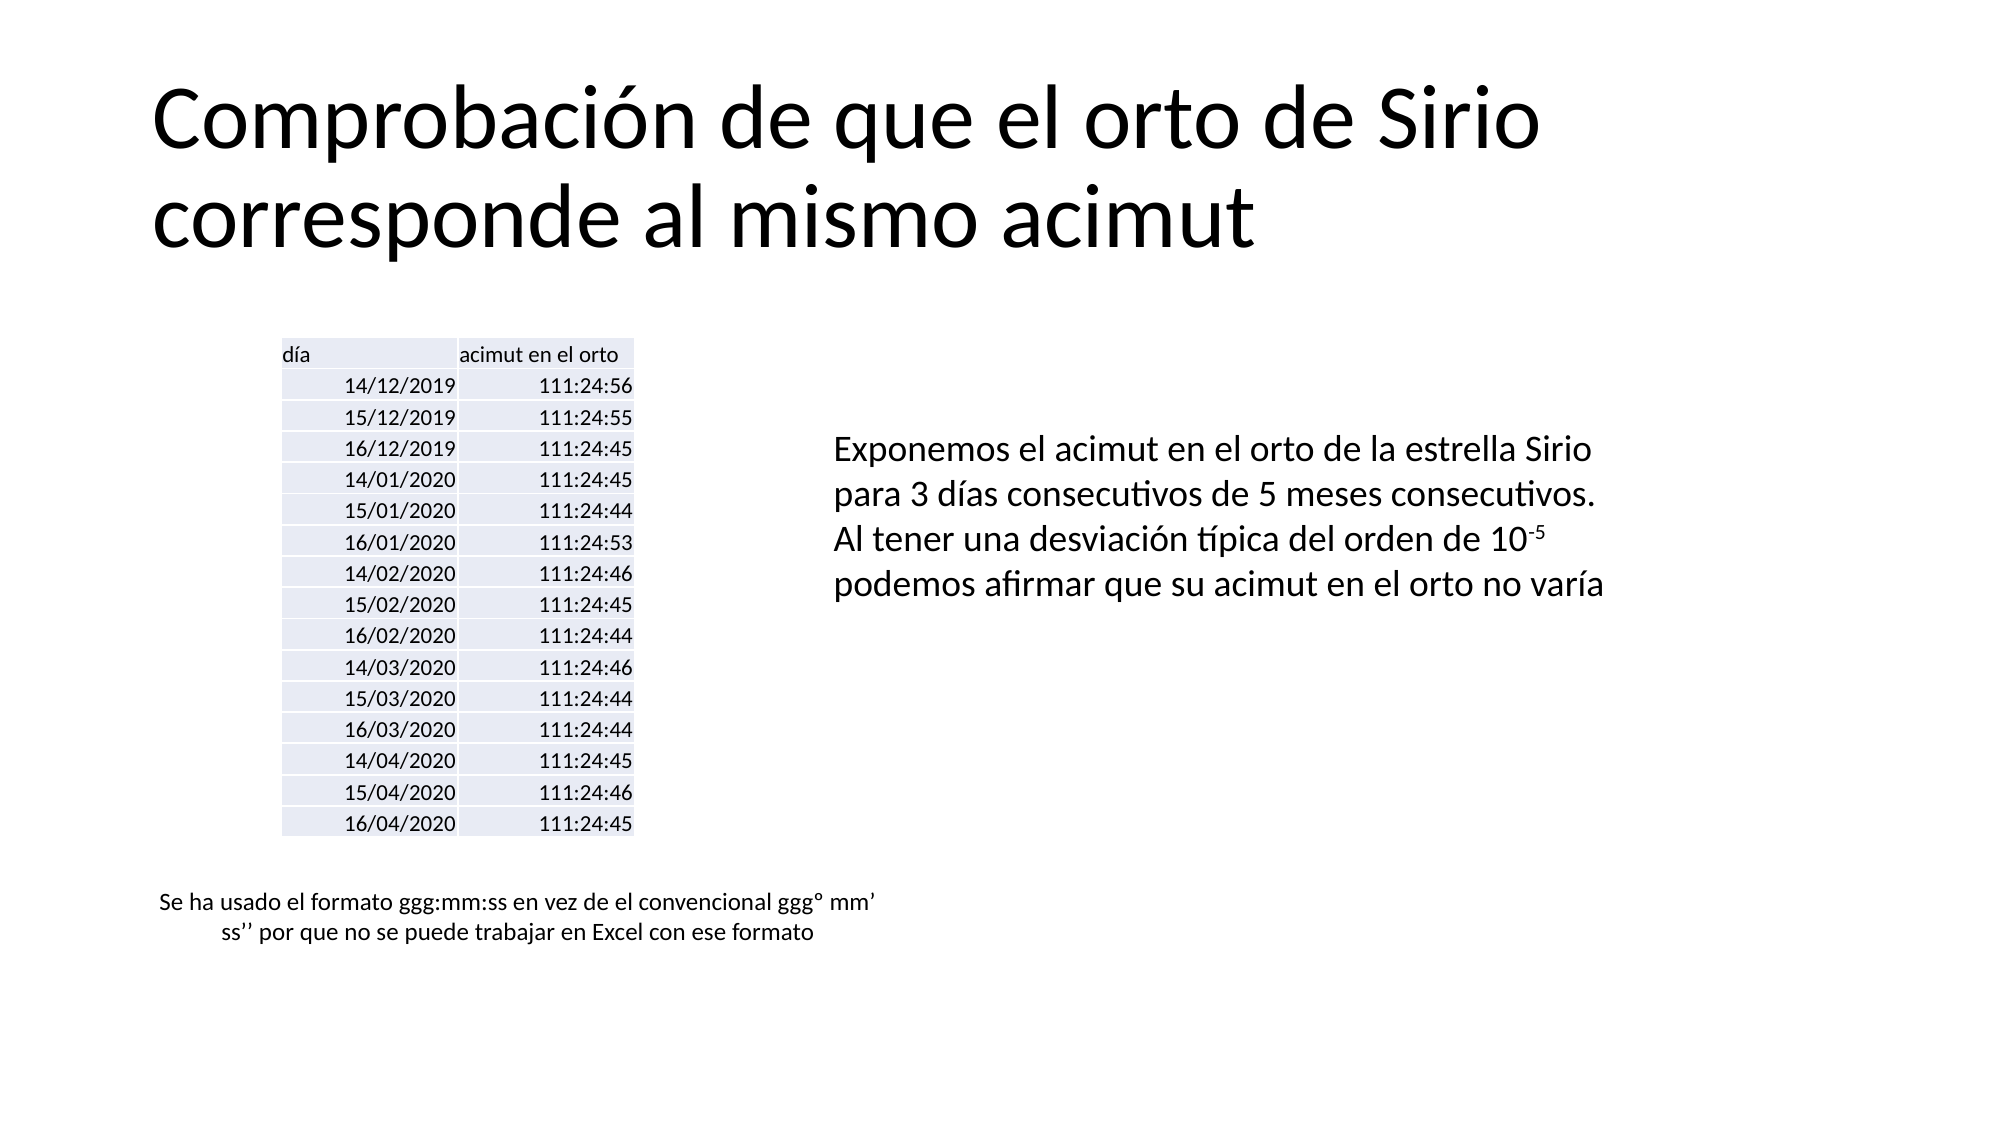

# Comprobación de que el orto de Sirio corresponde al mismo acimut
| día | acimut en el orto |
| --- | --- |
| 14/12/2019 | 111:24:56 |
| 15/12/2019 | 111:24:55 |
| 16/12/2019 | 111:24:45 |
| 14/01/2020 | 111:24:45 |
| 15/01/2020 | 111:24:44 |
| 16/01/2020 | 111:24:53 |
| 14/02/2020 | 111:24:46 |
| 15/02/2020 | 111:24:45 |
| 16/02/2020 | 111:24:44 |
| 14/03/2020 | 111:24:46 |
| 15/03/2020 | 111:24:44 |
| 16/03/2020 | 111:24:44 |
| 14/04/2020 | 111:24:45 |
| 15/04/2020 | 111:24:46 |
| 16/04/2020 | 111:24:45 |
Exponemos el acimut en el orto de la estrella Sirio para 3 días consecutivos de 5 meses consecutivos. Al tener una desviación típica del orden de 10-5 podemos afirmar que su acimut en el orto no varía
Se ha usado el formato ggg:mm:ss en vez de el convencional gggº mm’ ss’’ por que no se puede trabajar en Excel con ese formato